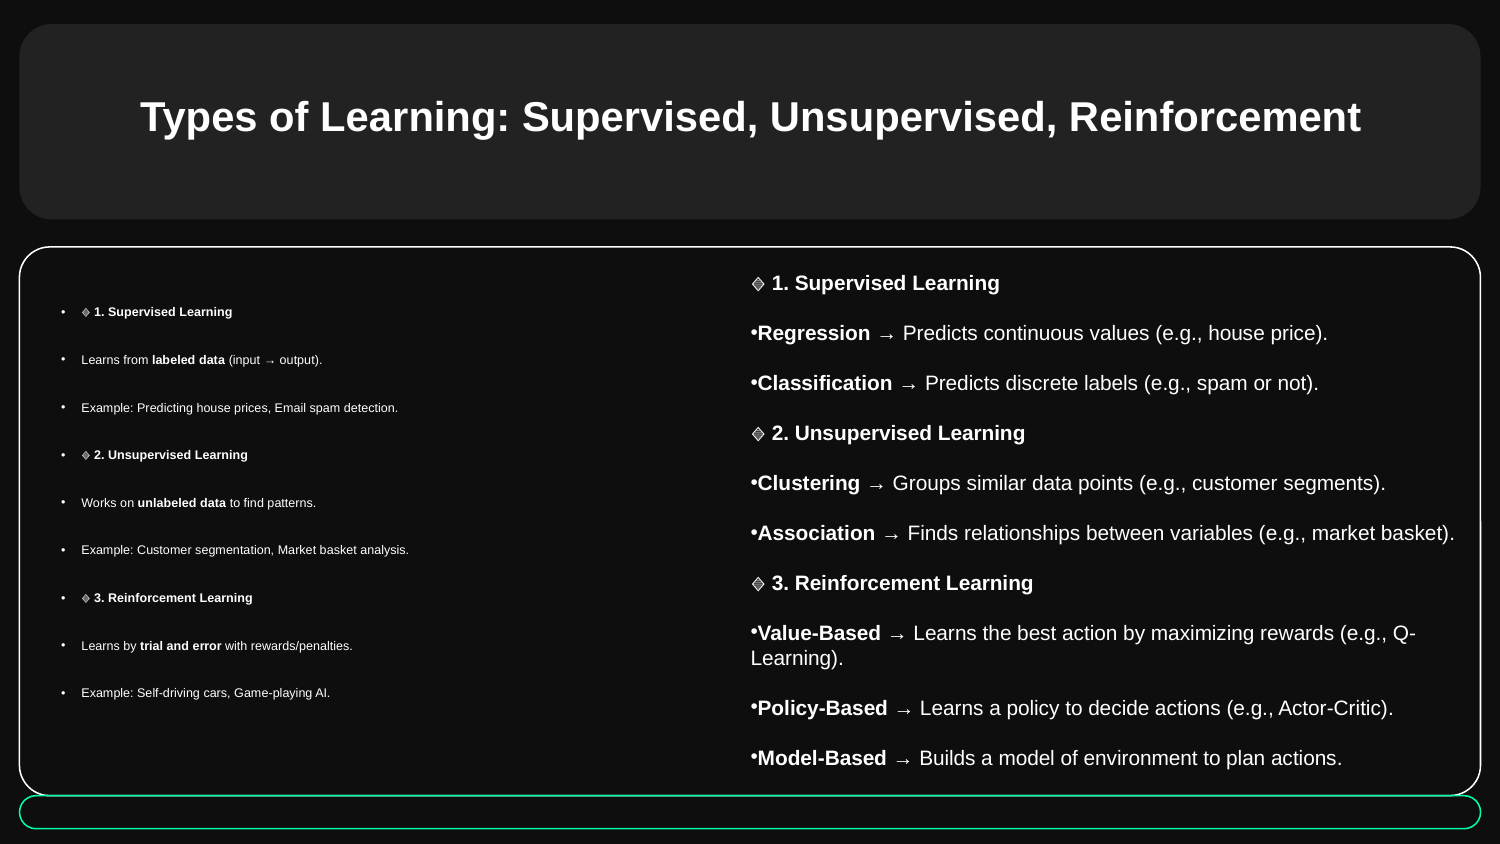

# Types of Learning: Supervised, Unsupervised, Reinforcement

🔹 1. Supervised Learning

Regression → Predicts continuous values (e.g., house price).

Classification → Predicts discrete labels (e.g., spam or not).

🔹 2. Unsupervised Learning

Clustering → Groups similar data points (e.g., customer segments).

Association → Finds relationships between variables (e.g., market basket).

🔹 3. Reinforcement Learning

Value-Based → Learns the best action by maximizing rewards (e.g., Q-Learning).

Policy-Based → Learns a policy to decide actions (e.g., Actor-Critic).

Model-Based → Builds a model of environment to plan actions.
🔹 1. Supervised Learning

Learns from labeled data (input → output).

Example: Predicting house prices, Email spam detection.

🔹 2. Unsupervised Learning

Works on unlabeled data to find patterns.

Example: Customer segmentation, Market basket analysis.

🔹 3. Reinforcement Learning

Learns by trial and error with rewards/penalties.

Example: Self-driving cars, Game-playing AI.